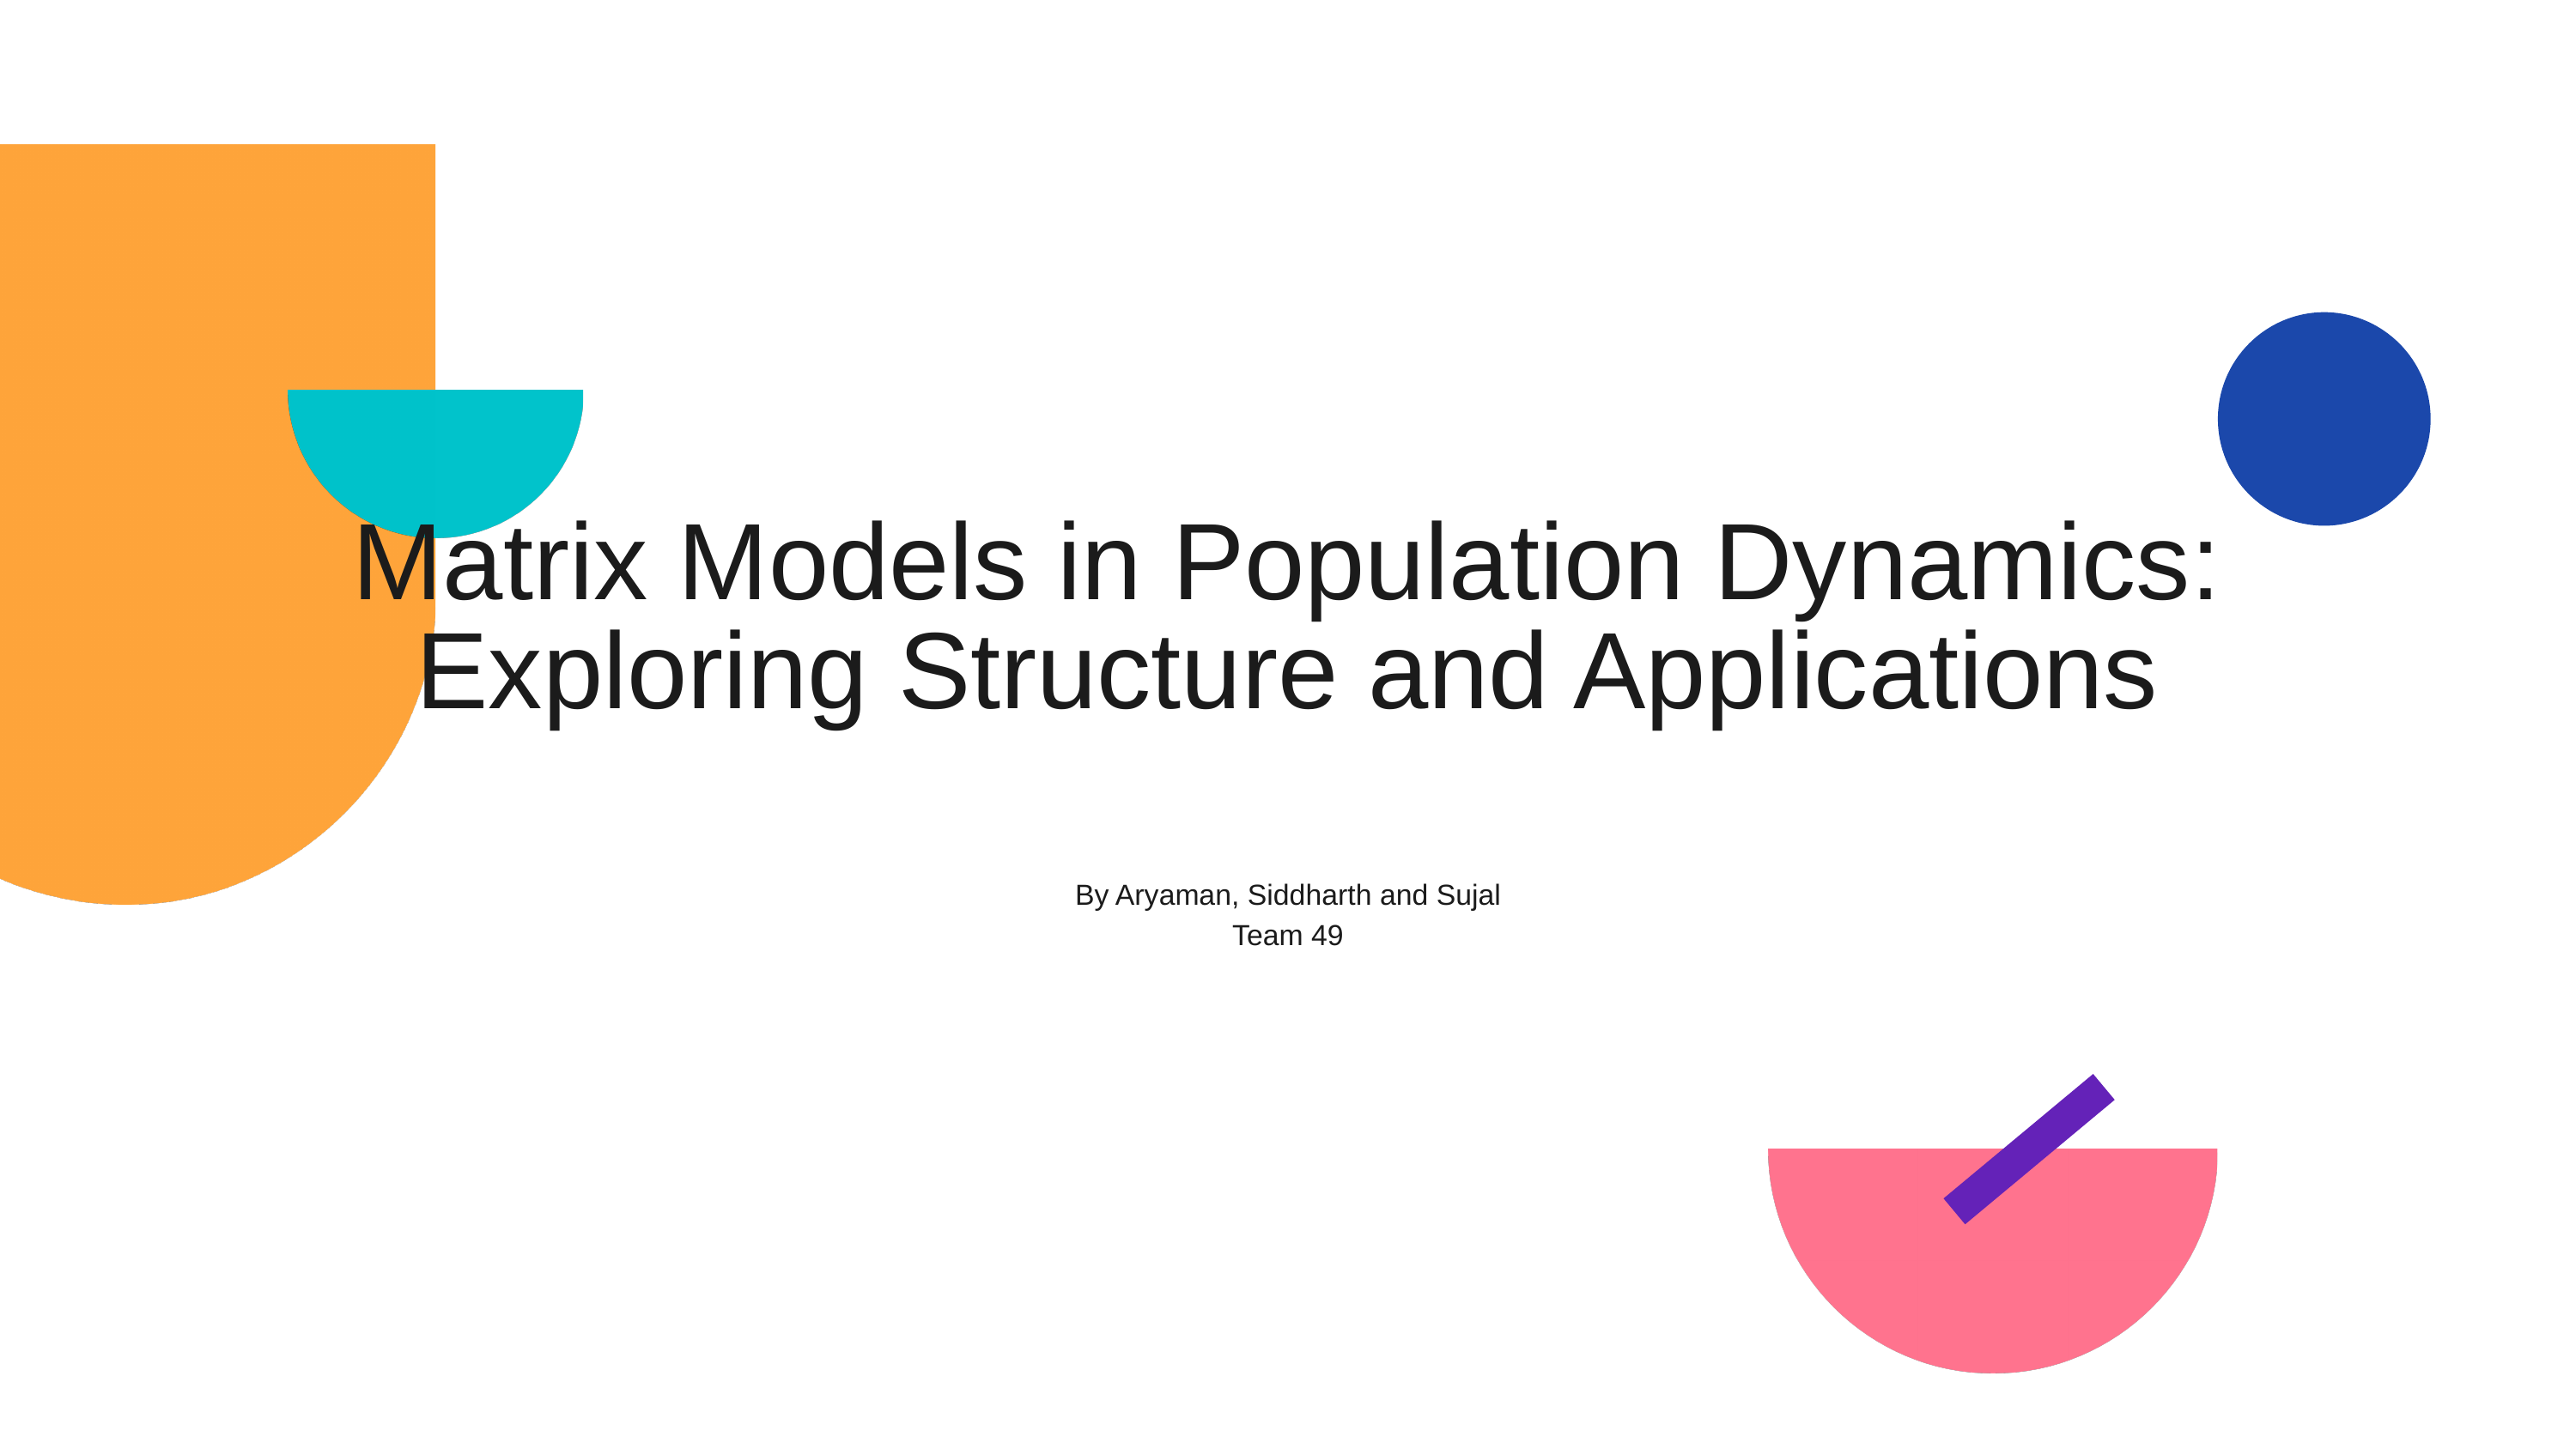

Matrix Models in Population Dynamics: Exploring Structure and Applications
By Aryaman, Siddharth and Sujal
Team 49